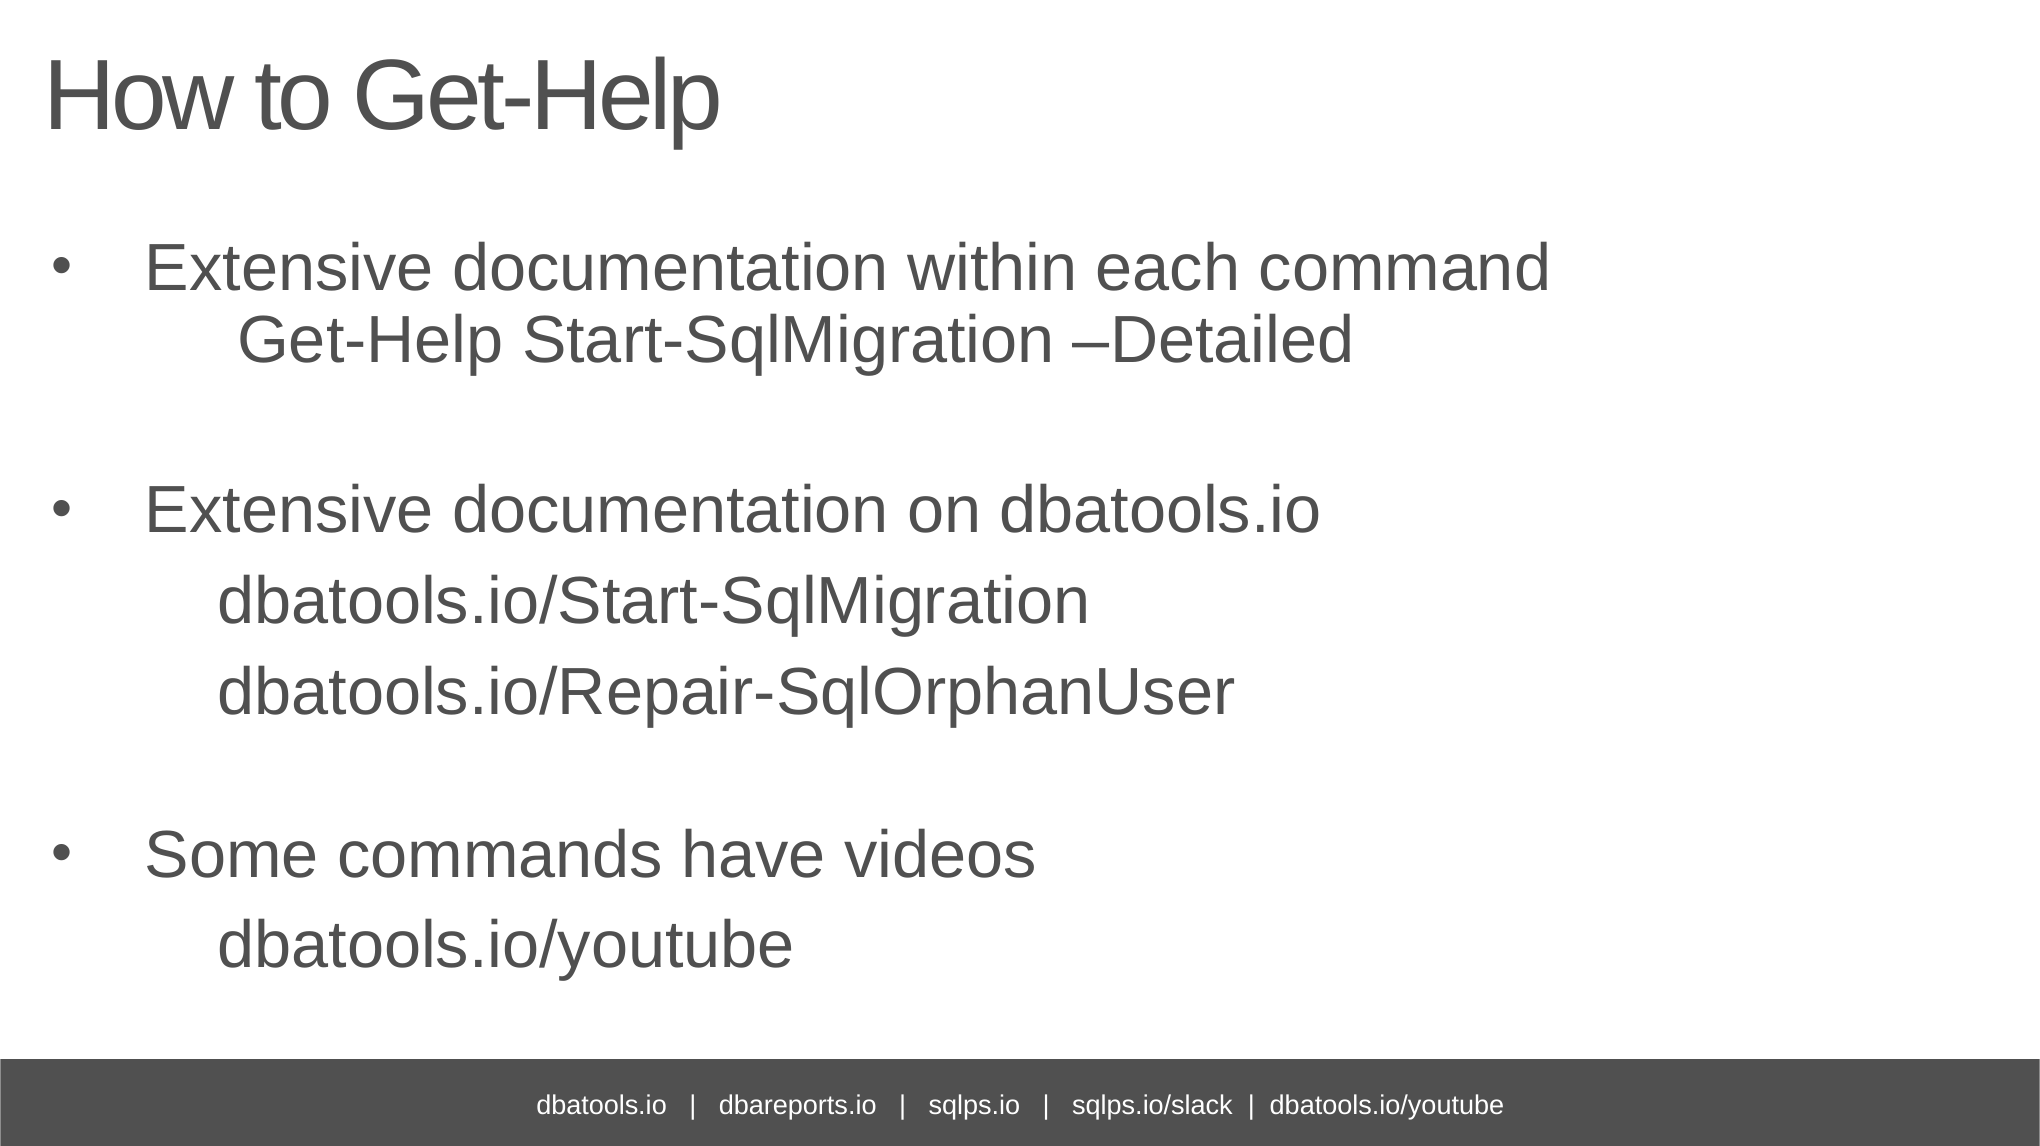

# How to Get-Help
Extensive documentation within each command
     Get-Help Start-SqlMigration –Detailed
Extensive documentation on dbatools.io
         dbatools.io/Start-SqlMigration
         dbatools.io/Repair-SqlOrphanUser
Some commands have videos
         dbatools.io/youtube

dbatools.io   |   dbareports.io   |   sqlps.io   |   sqlps.io/slack  |  dbatools.io/youtube